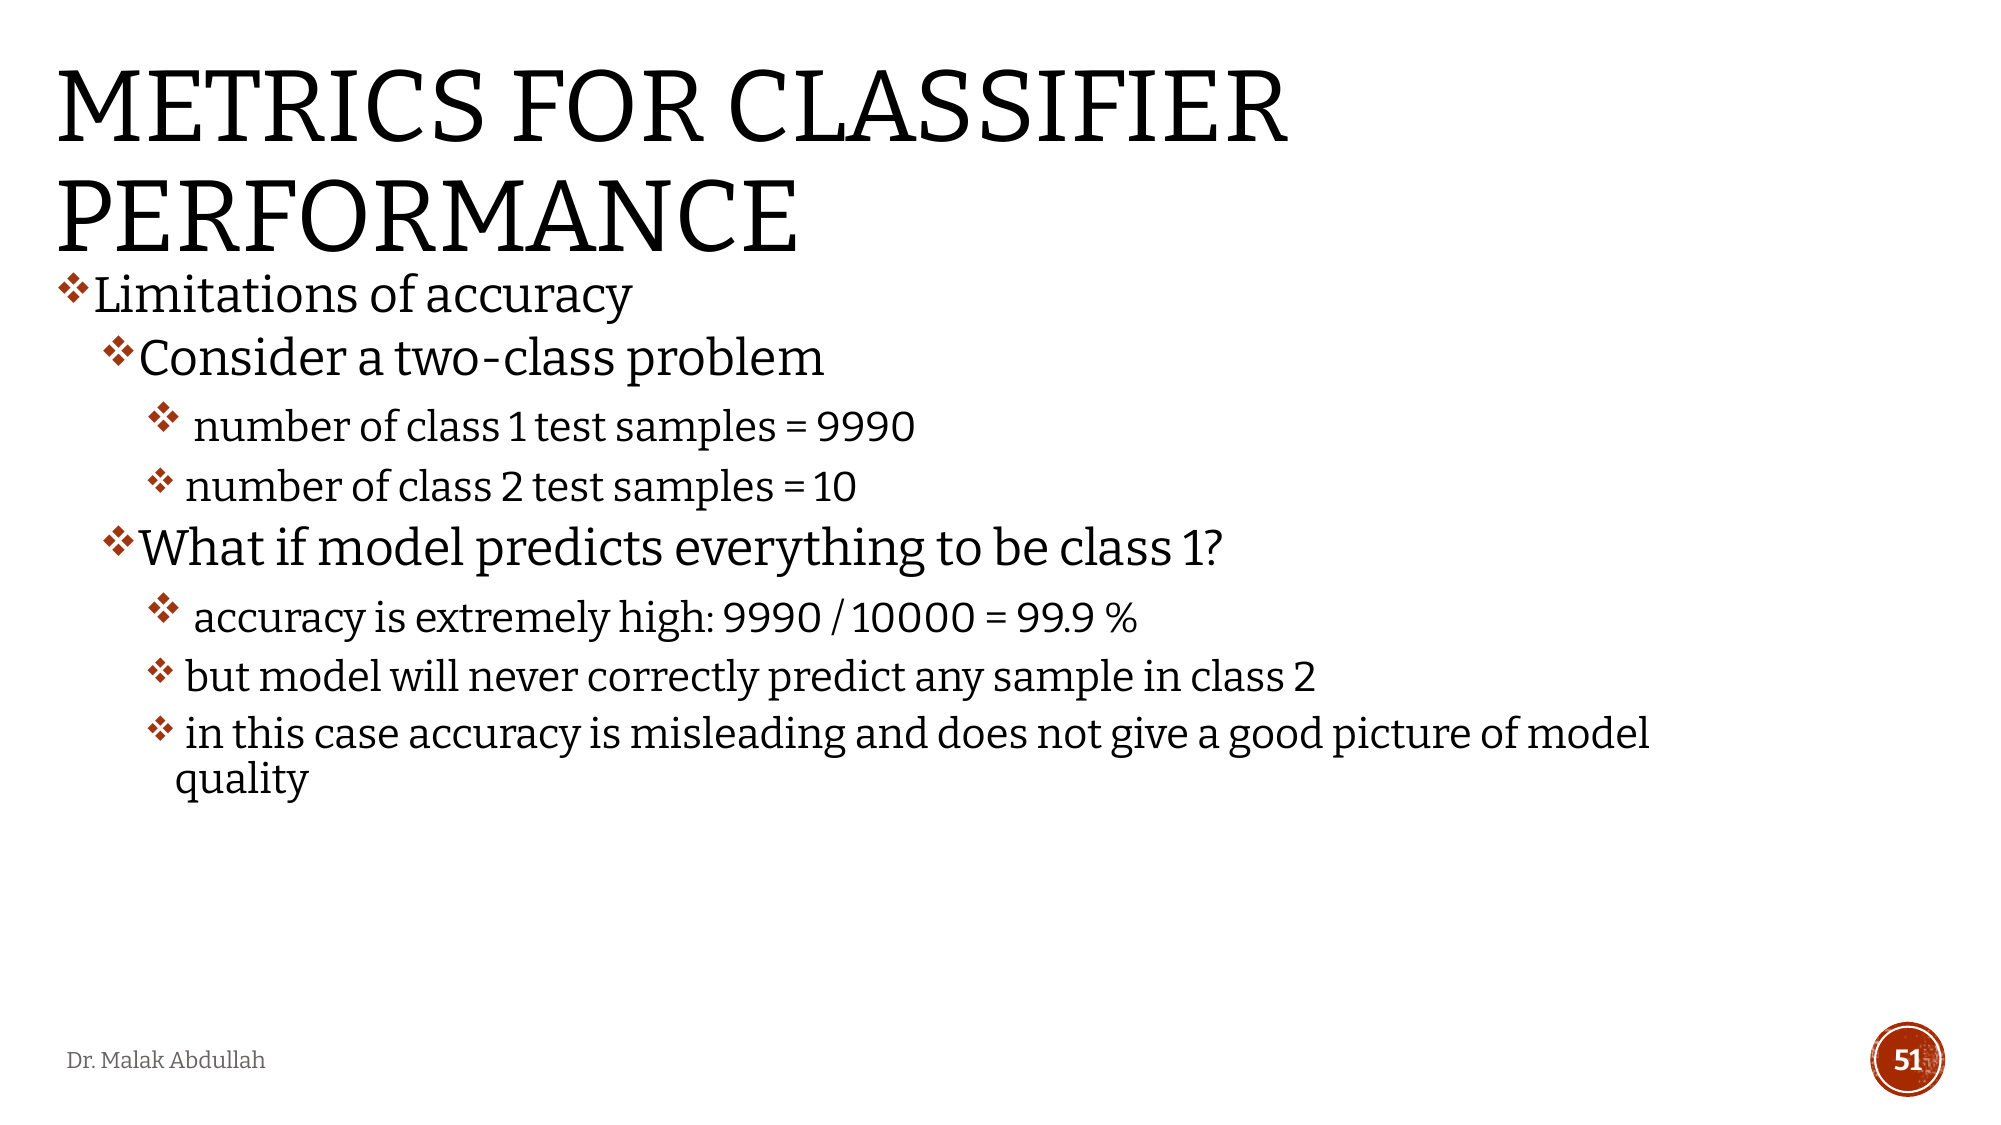

# Metrics for classifier performance
Limitations of accuracy
Consider a two-class problem
 number of class 1 test samples = 9990
 number of class 2 test samples = 10
What if model predicts everything to be class 1?
 accuracy is extremely high: 9990 / 10000 = 99.9 %
 but model will never correctly predict any sample in class 2
 in this case accuracy is misleading and does not give a good picture of model quality

Dr. Malak Abdullah

51